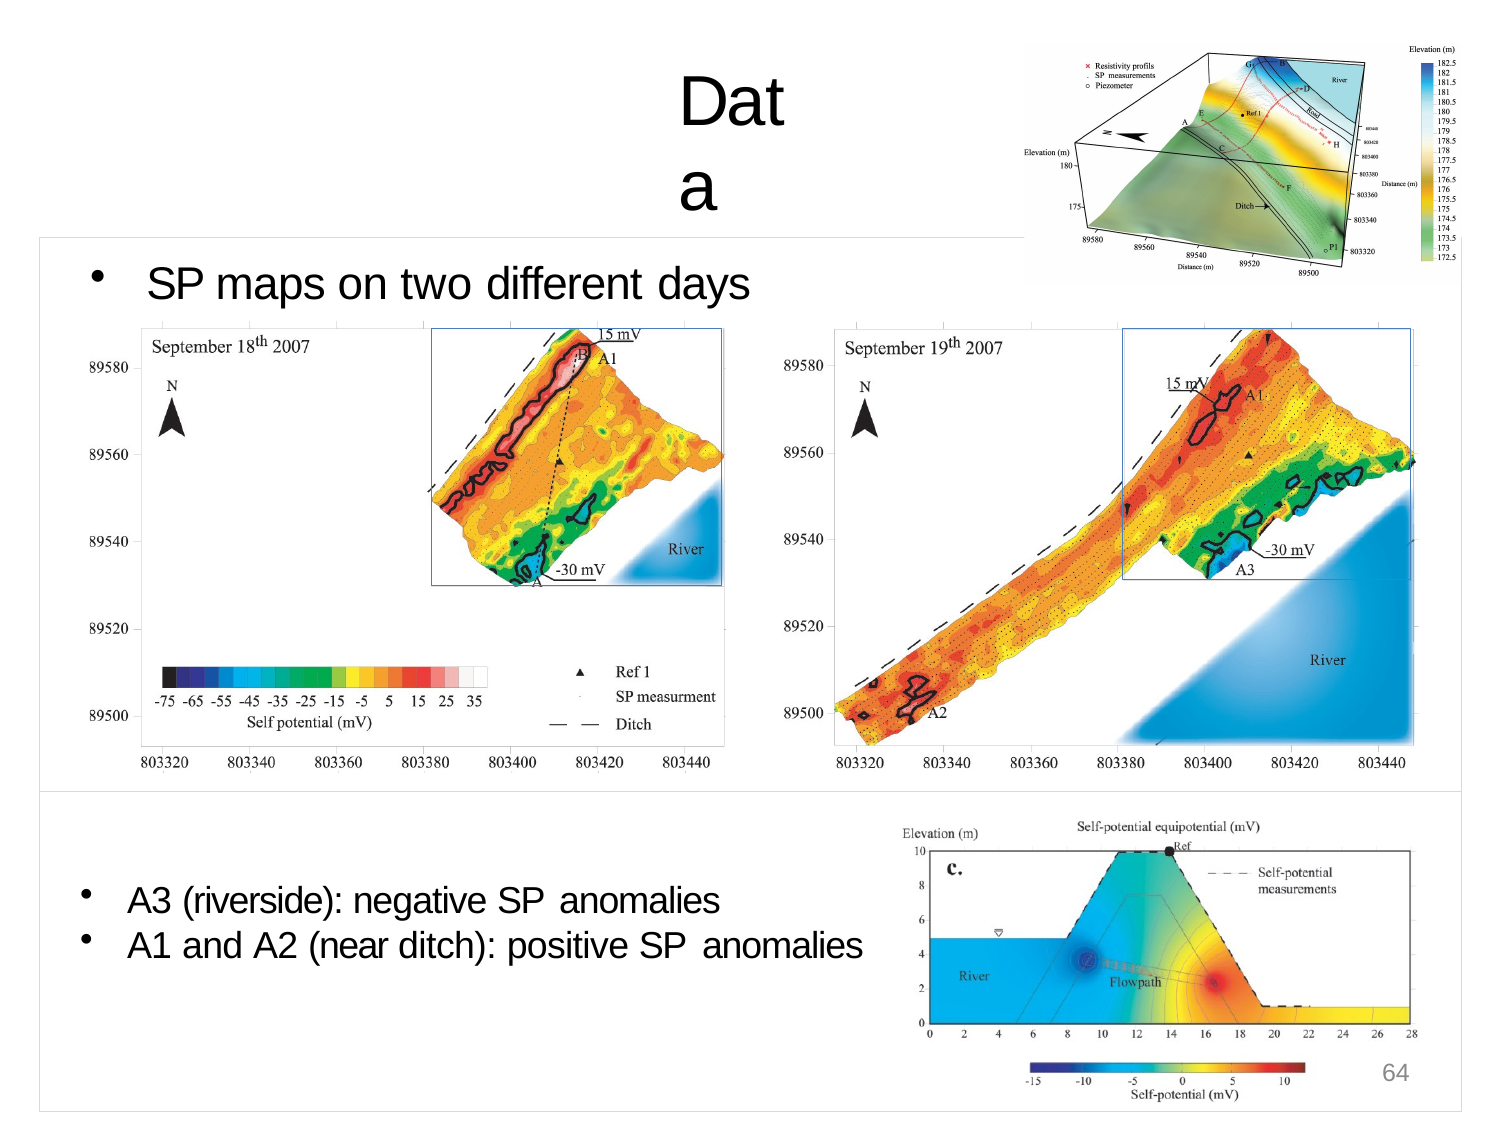

# Data

SP maps on two different days

A3 (riverside): negative SP anomalies
A1 and A2 (near ditch): positive SP anomalies
64